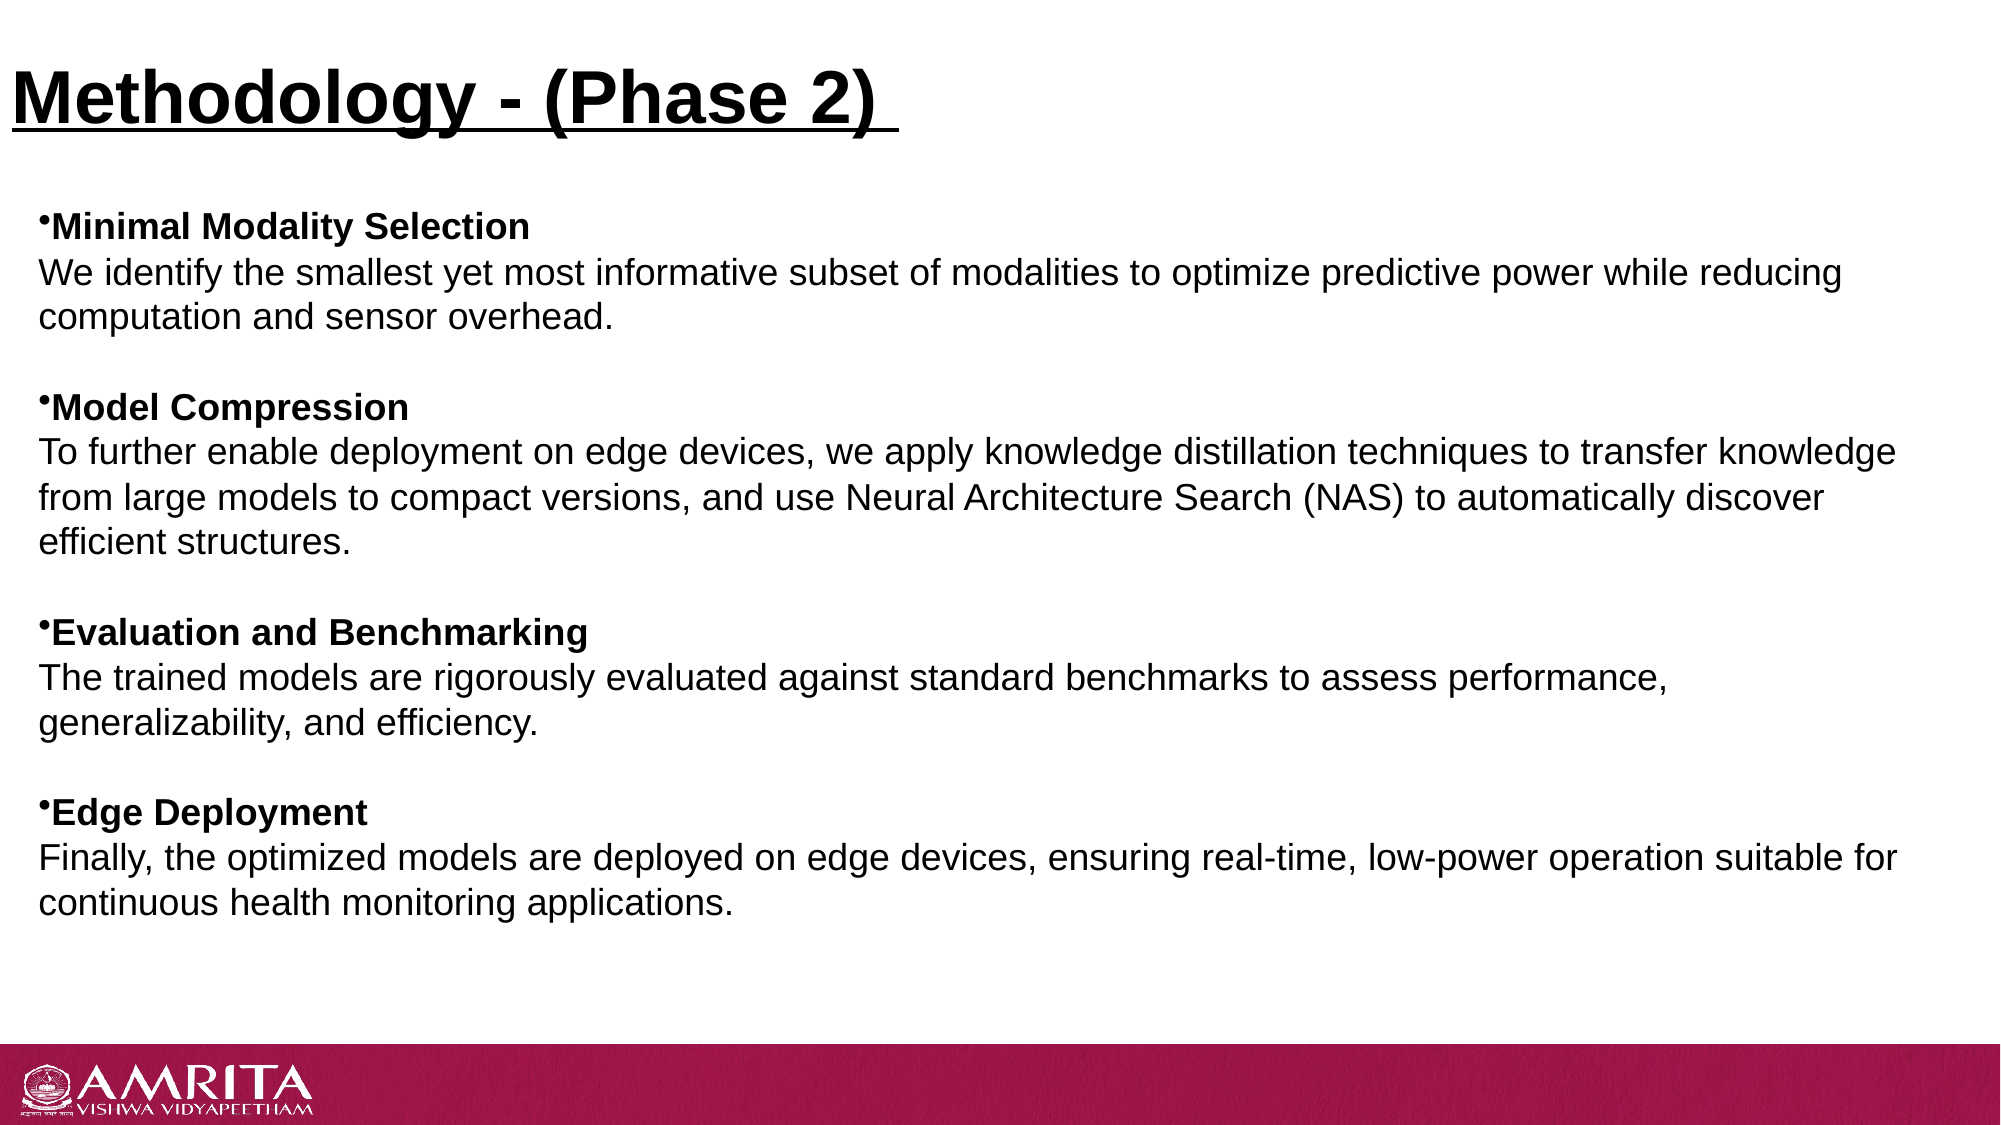

Methodology - (Phase 2)
Minimal Modality Selection
We identify the smallest yet most informative subset of modalities to optimize predictive power while reducing computation and sensor overhead.
Model Compression
To further enable deployment on edge devices, we apply knowledge distillation techniques to transfer knowledge from large models to compact versions, and use Neural Architecture Search (NAS) to automatically discover efficient structures.
Evaluation and Benchmarking
The trained models are rigorously evaluated against standard benchmarks to assess performance, generalizability, and efficiency.
Edge Deployment
Finally, the optimized models are deployed on edge devices, ensuring real-time, low-power operation suitable for continuous health monitoring applications.